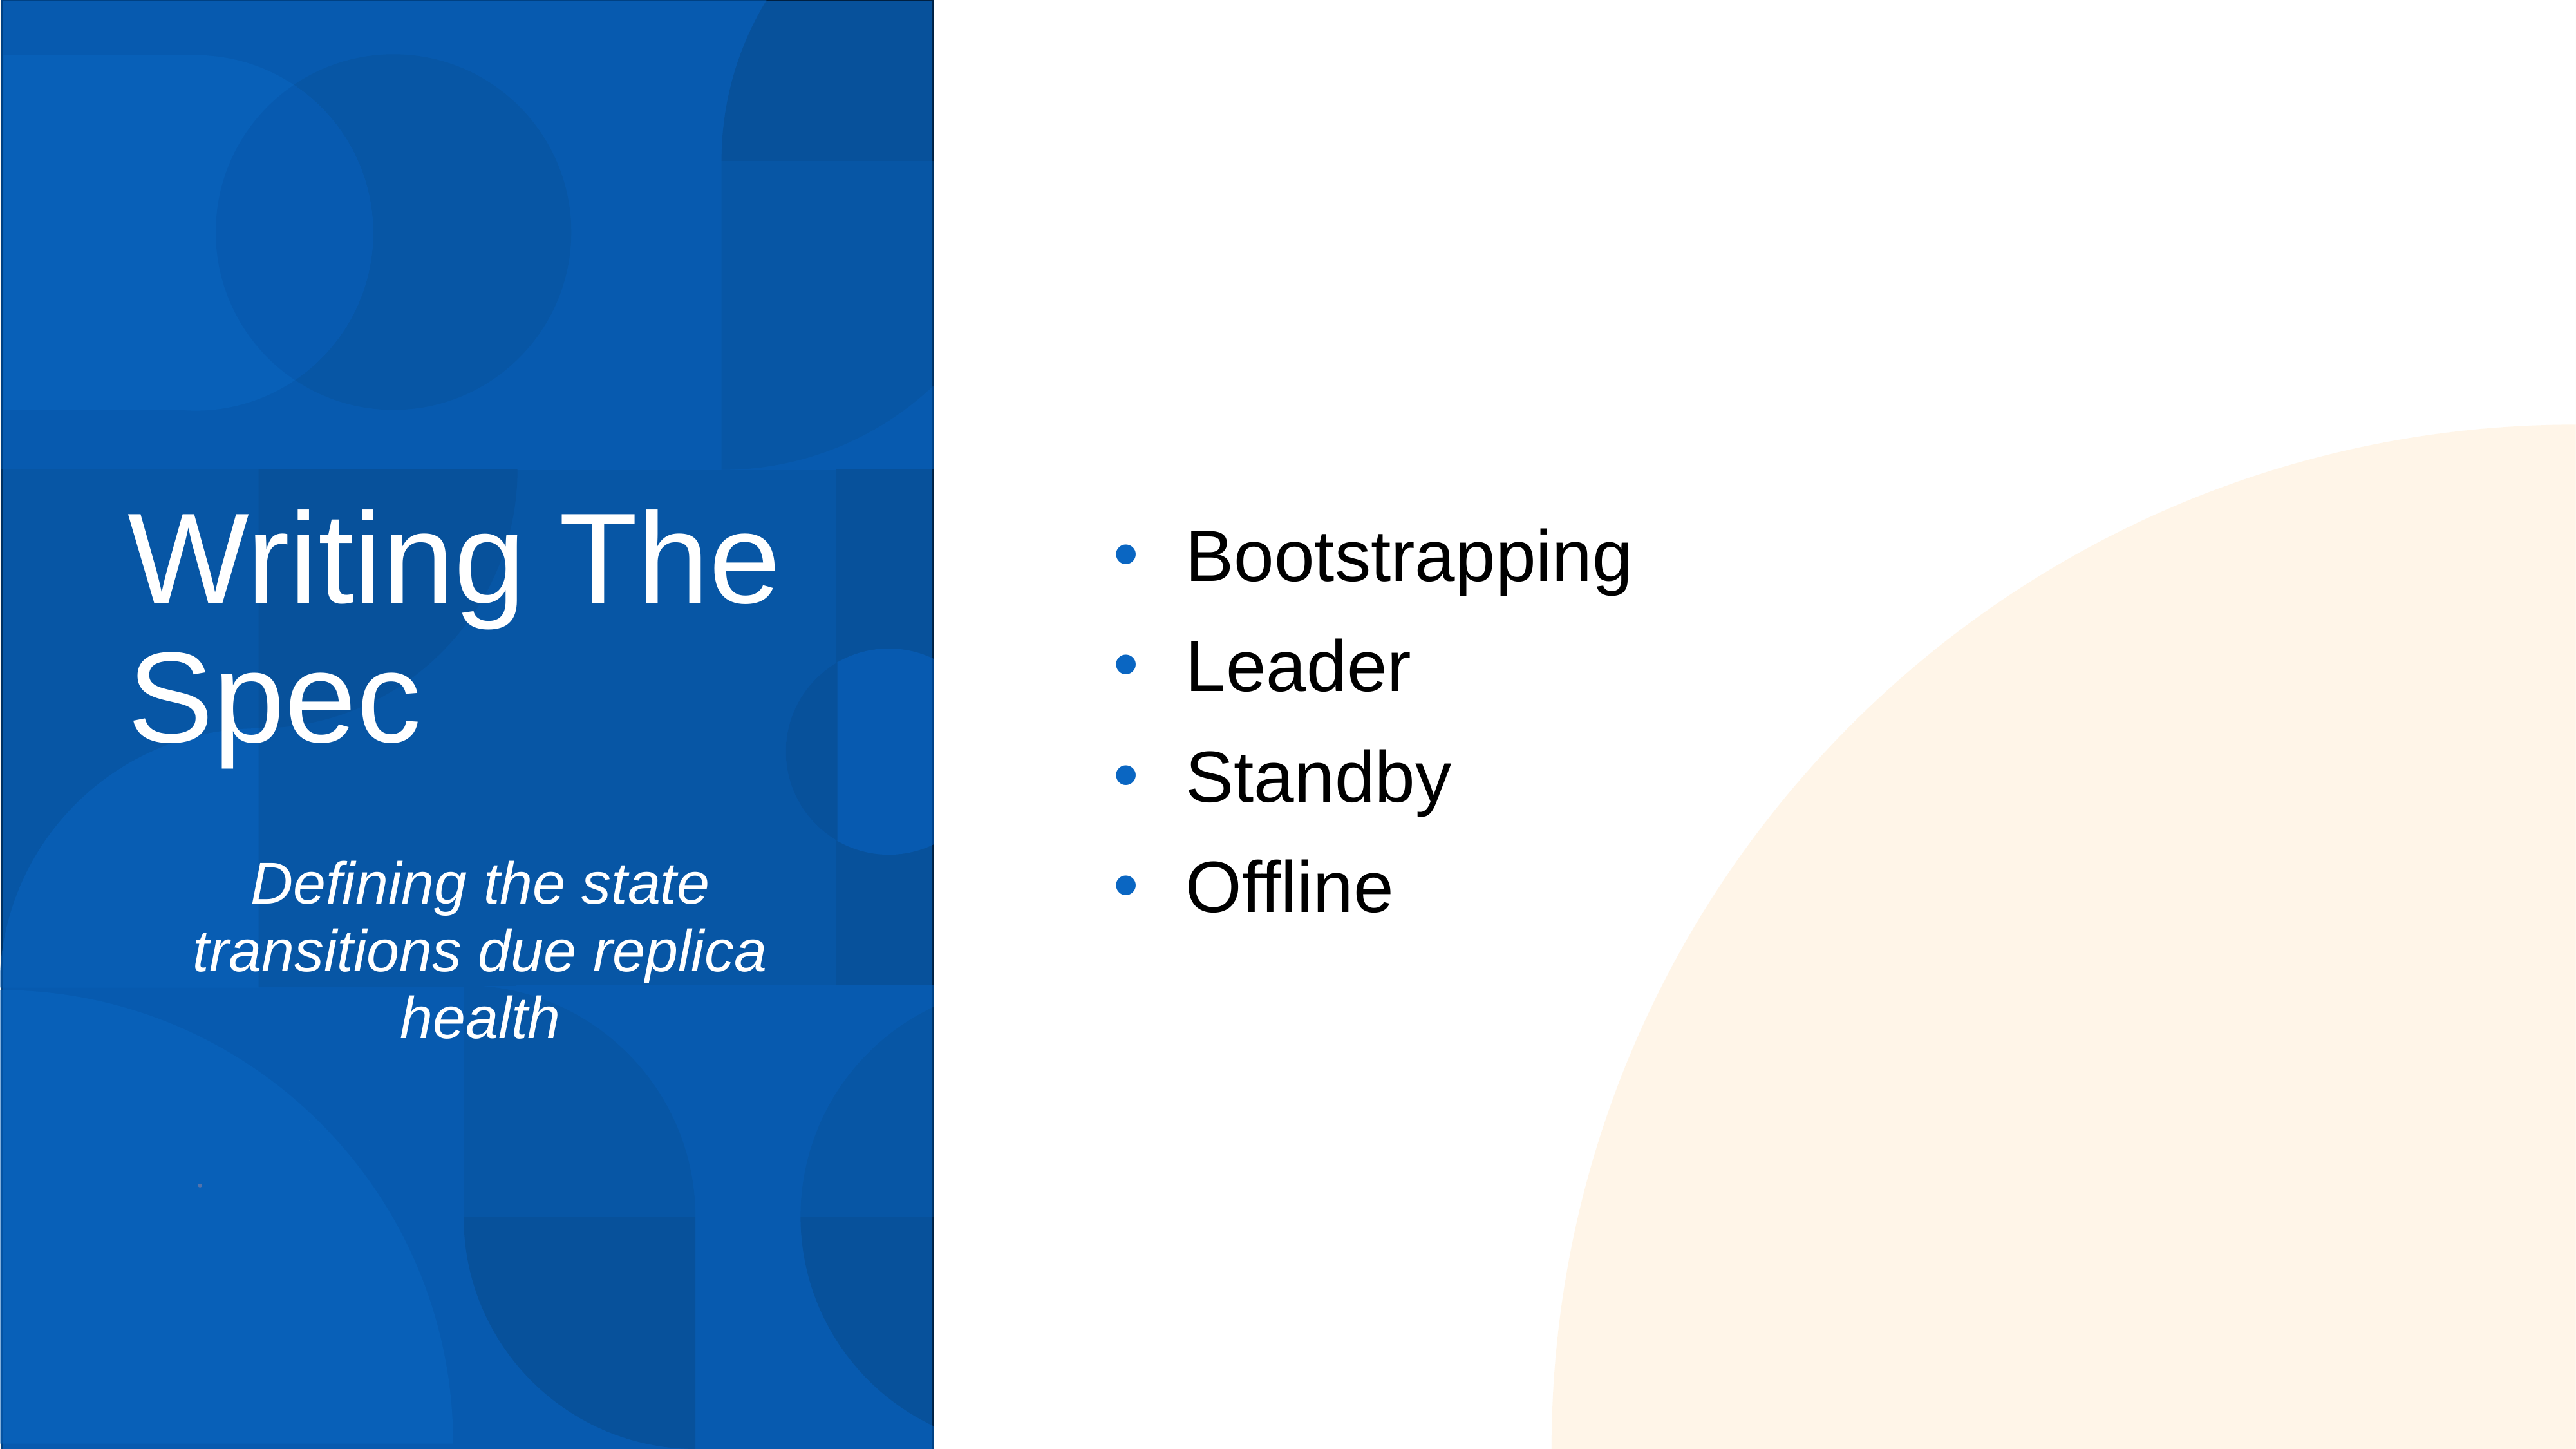

Bootstrapping
Leader
Standby
Offline
Writing The Spec
Defining the state transitions due replica health